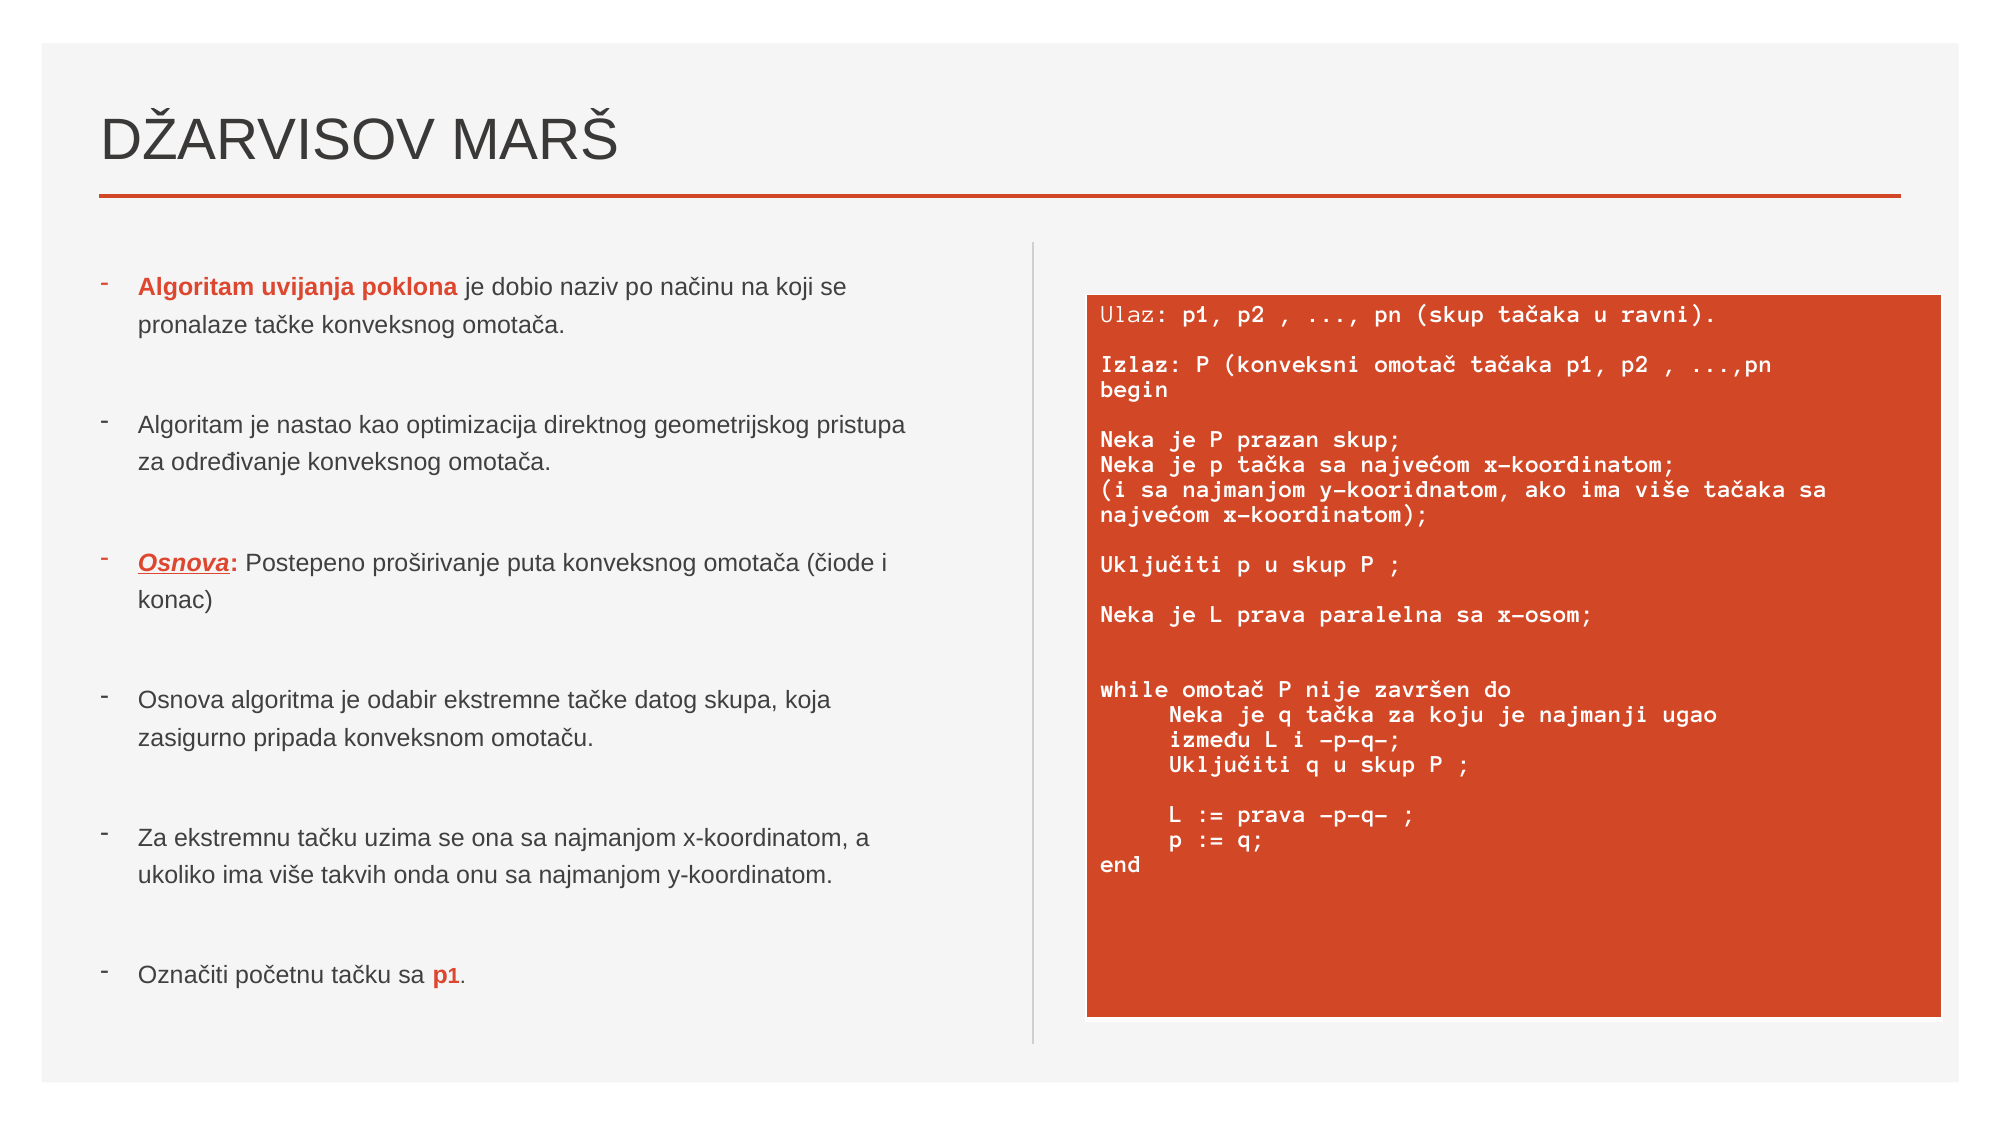

# DŽARVISOV MARŠ
Algoritam uvijanja poklona je dobio naziv po načinu na koji se pronalaze tačke konveksnog omotača.
Algoritam je nastao kao optimizacija direktnog geometrijskog pristupa za određivanje konveksnog omotača.
Osnova: Postepeno proširivanje puta konveksnog omotača (čiode i konac)
Osnova algoritma je odabir ekstremne tačke datog skupa, koja zasigurno pripada konveksnom omotaču.
Za ekstremnu tačku uzima se ona sa najmanjom x-koordinatom, a ukoliko ima više takvih onda onu sa najmanjom y-koordinatom.
Označiti početnu tačku sa p1.
| Ulaz: p1, p2 , ..., pn (skup tačaka u ravni). Izlaz: P (konveksni omotač tačaka p1, p2 , ...,pn begin Neka je P prazan skup; Neka je p tačka sa najvećom x-koordinatom; (i sa najmanjom y-kooridnatom, ako ima više tačaka sa najvećom x-koordinatom); Uključiti p u skup P ; Neka je L prava paralelna sa x-osom; while omotač P nije završen do Neka je q tačka za koju je najmanji ugao između L i –p–q–; Uključiti q u skup P ; L := prava –p–q– ; p := q; end |
| --- |